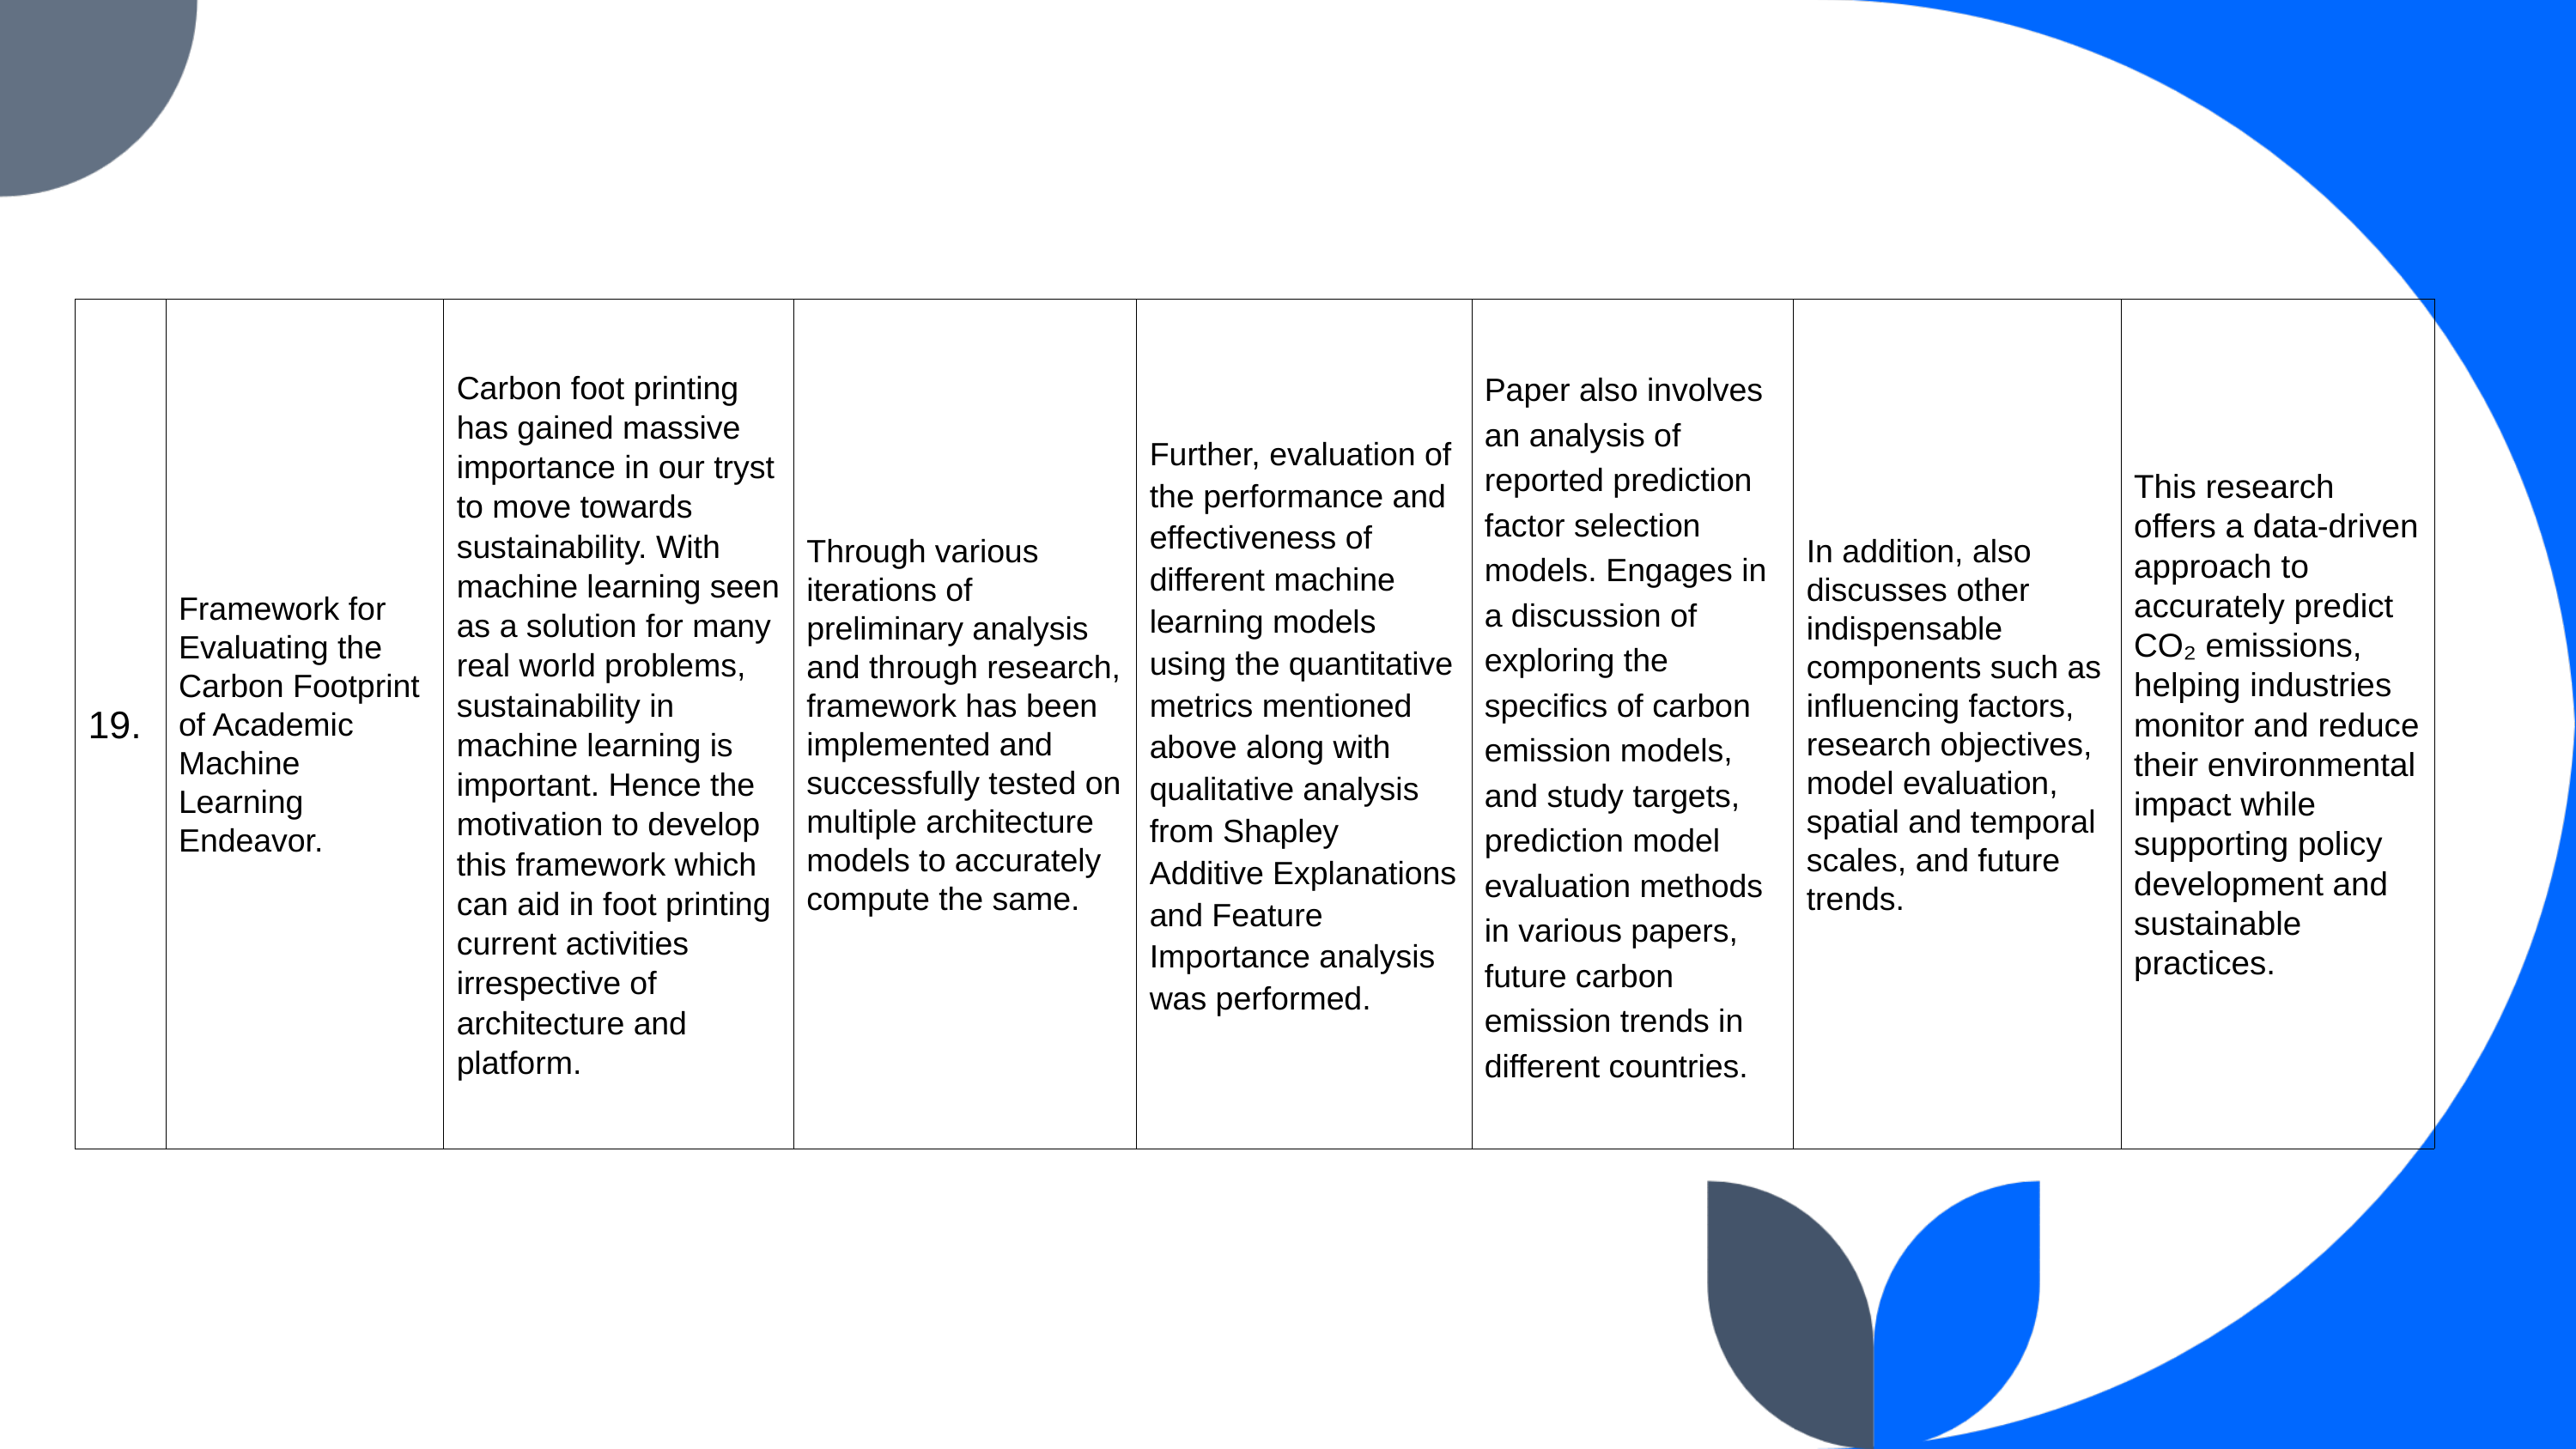

| 19. | Framework for Evaluating the Carbon Footprint of Academic Machine Learning Endeavor. | Carbon foot printing has gained massive importance in our tryst to move towards sustainability. With machine learning seen as a solution for many real world problems, sustainability in machine learning is important. Hence the motivation to develop this framework which can aid in foot printing current activities irrespective of architecture and platform. | Through various iterations of preliminary analysis and through research, framework has been implemented and successfully tested on multiple architecture models to accurately compute the same. | Further, evaluation of the performance and effectiveness of different machine learning models using the quantitative metrics mentioned above along with qualitative analysis from Shapley Additive Explanations and Feature Importance analysis was performed. | Paper also involves an analysis of reported prediction factor selection models. Engages in a discussion of exploring the specifics of carbon emission models, and study targets, prediction model evaluation methods in various papers, future carbon emission trends in different countries. | In addition, also discusses other indispensable components such as influencing factors, research objectives, model evaluation, spatial and temporal scales, and future trends. | This research offers a data-driven approach to accurately predict CO₂ emissions, helping industries monitor and reduce their environmental impact while supporting policy development and sustainable practices. |
| --- | --- | --- | --- | --- | --- | --- | --- |